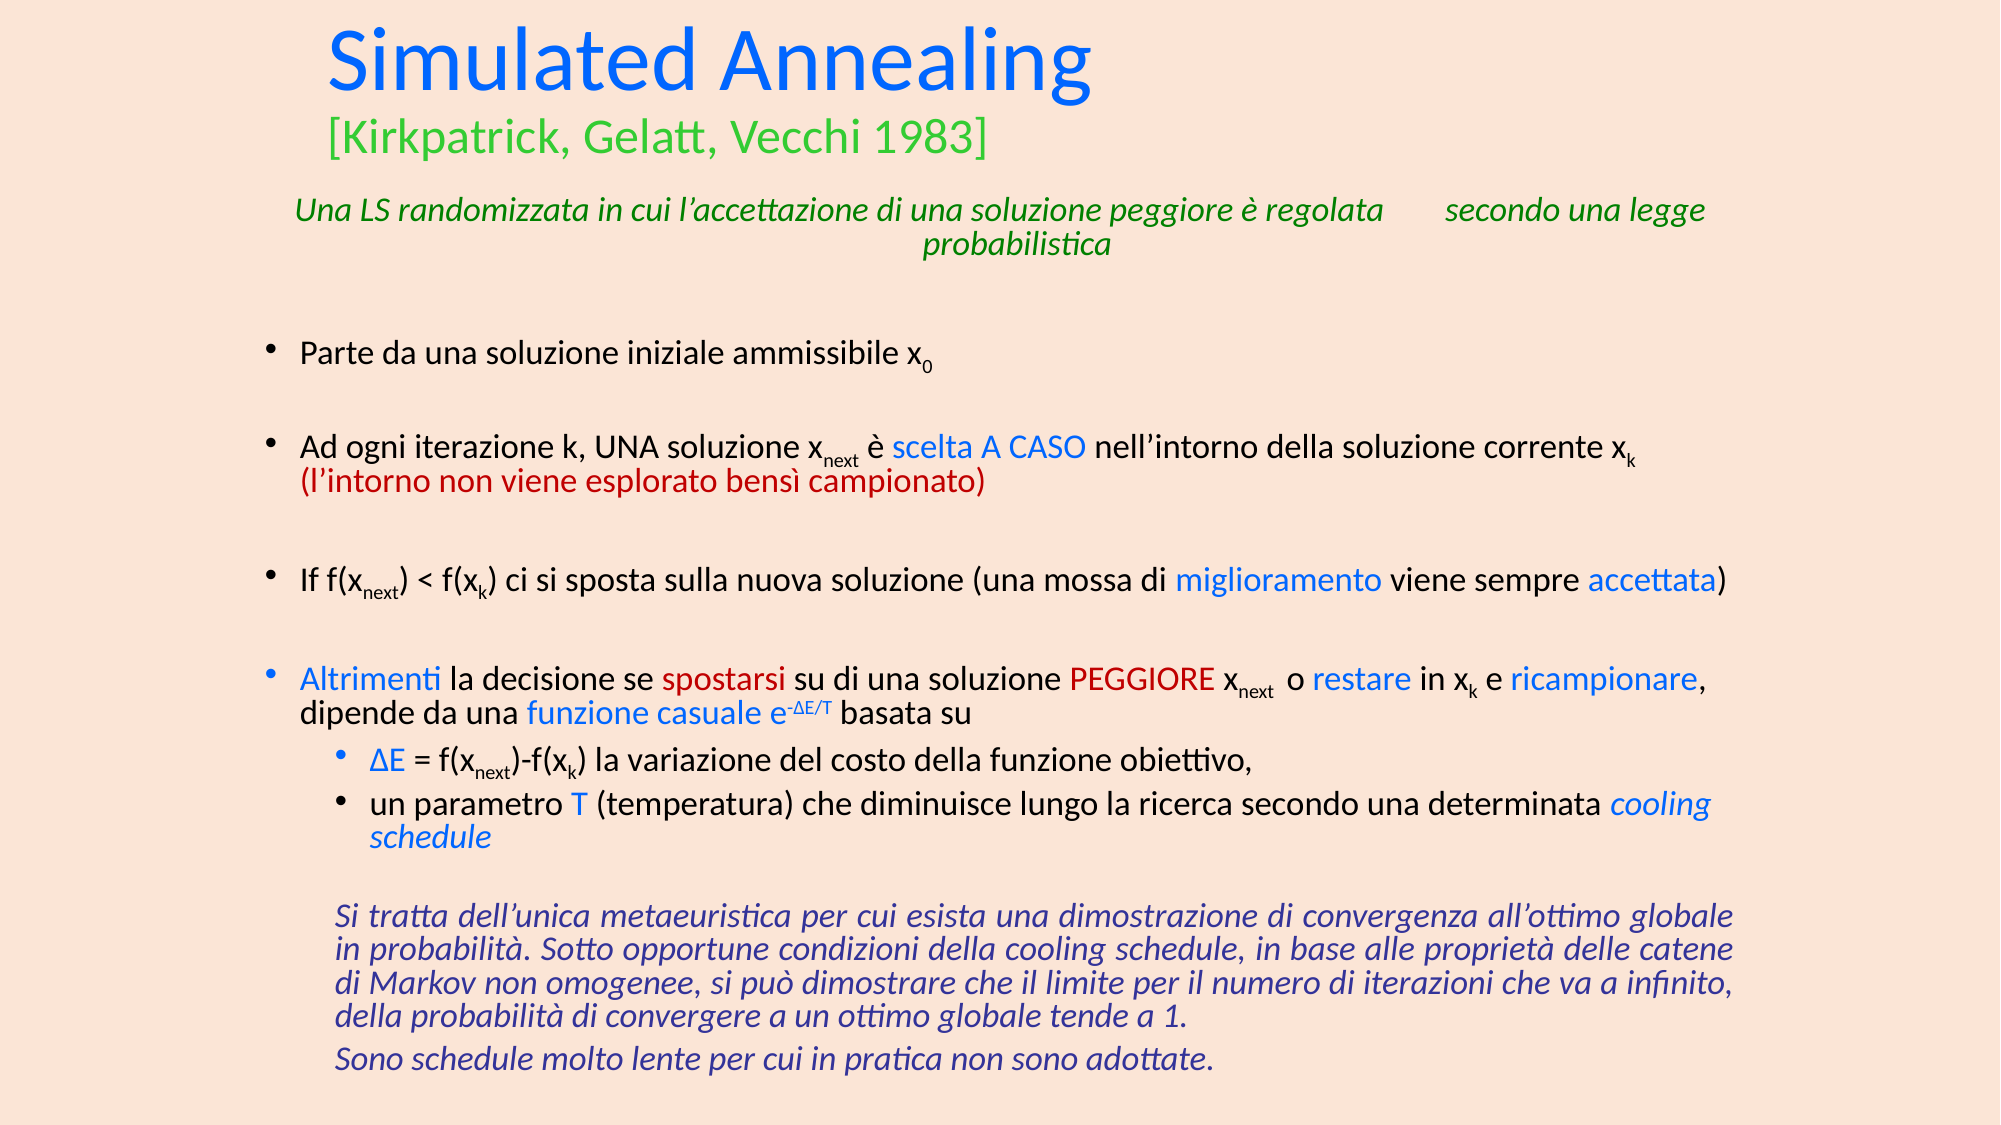

# Simulated Annealing [Kirkpatrick, Gelatt, Vecchi 1983]
Una LS randomizzata in cui l’accettazione di una soluzione peggiore è regolata 	secondo una legge probabilistica

Parte da una soluzione iniziale ammissibile x0

Ad ogni iterazione k, UNA soluzione xnext è scelta A CASO nell’intorno della soluzione corrente xk  (l’intorno non viene esplorato bensì campionato)

If f(xnext) < f(xk) ci si sposta sulla nuova soluzione (una mossa di miglioramento viene sempre accettata)

Altrimenti la decisione se spostarsi su di una soluzione PEGGIORE xnext  o restare in xk e ricampionare, dipende da una funzione casuale e-ΔE/T basata su
ΔE = f(xnext)-f(xk) la variazione del costo della funzione obiettivo,
un parametro T (temperatura) che diminuisce lungo la ricerca secondo una determinata cooling schedule

Si tratta dell’unica metaeuristica per cui esista una dimostrazione di convergenza all’ottimo globale in probabilità. Sotto opportune condizioni della cooling schedule, in base alle proprietà delle catene di Markov non omogenee, si può dimostrare che il limite per il numero di iterazioni che va a infinito, della probabilità di convergere a un ottimo globale tende a 1.
Sono schedule molto lente per cui in pratica non sono adottate.